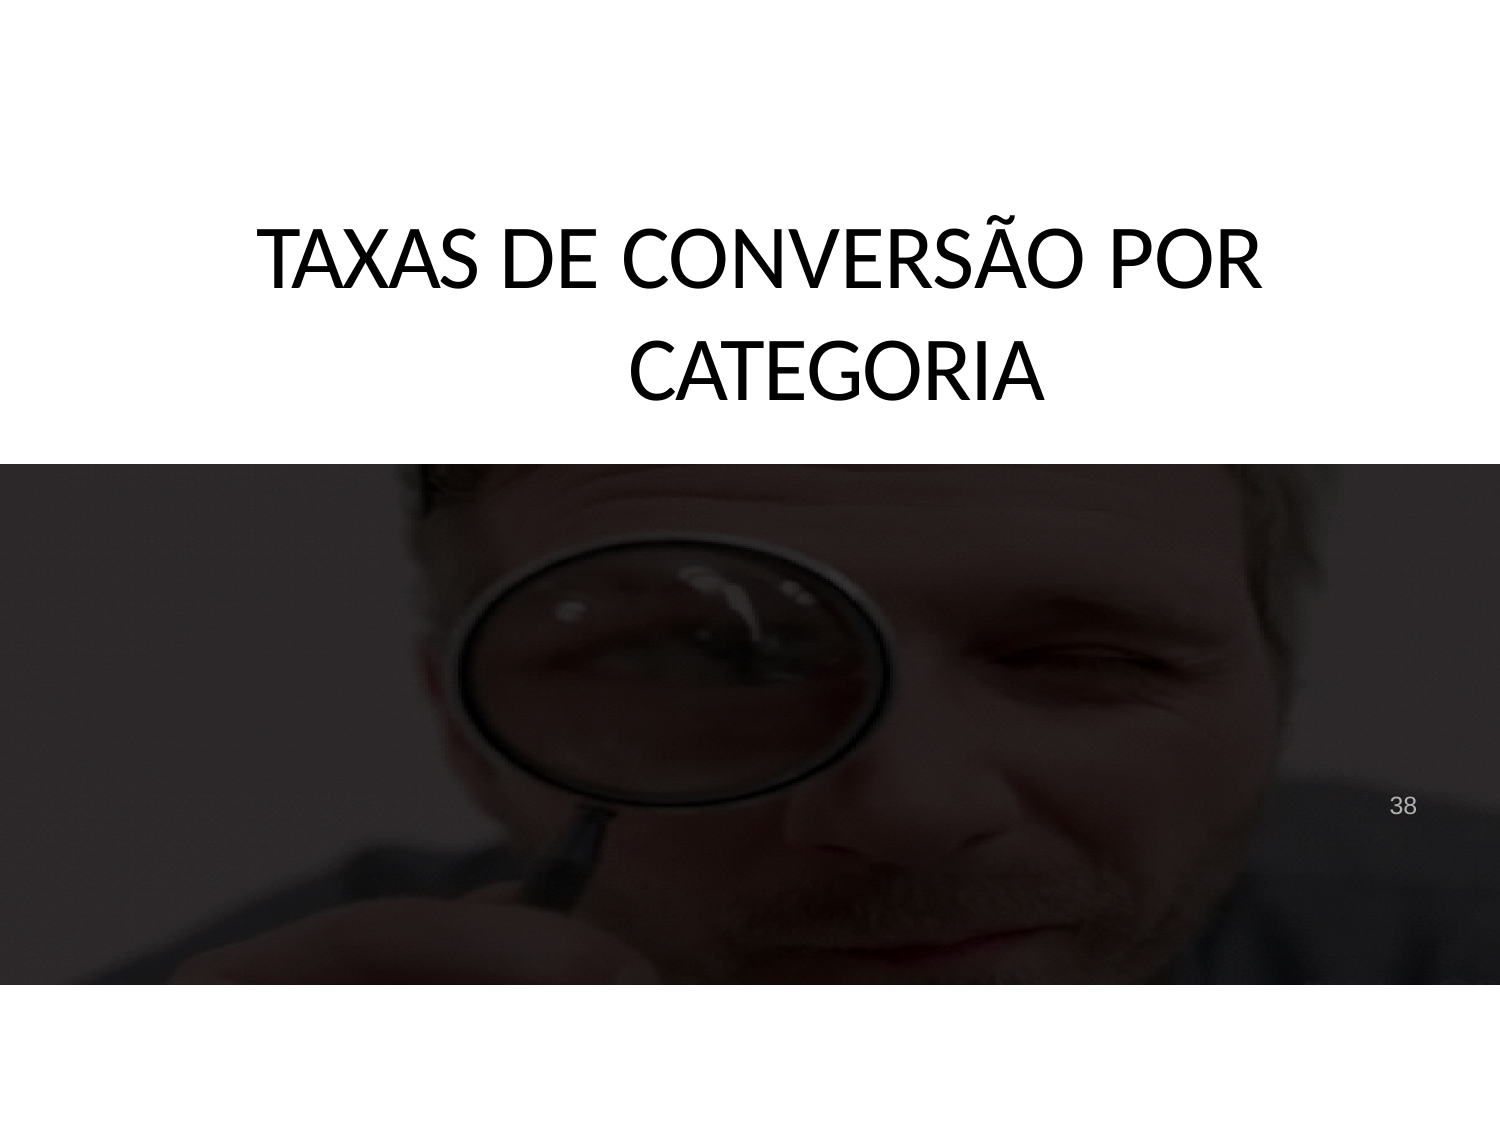

# TAXAS DE CONVERSÃO POR CATEGORIA

38